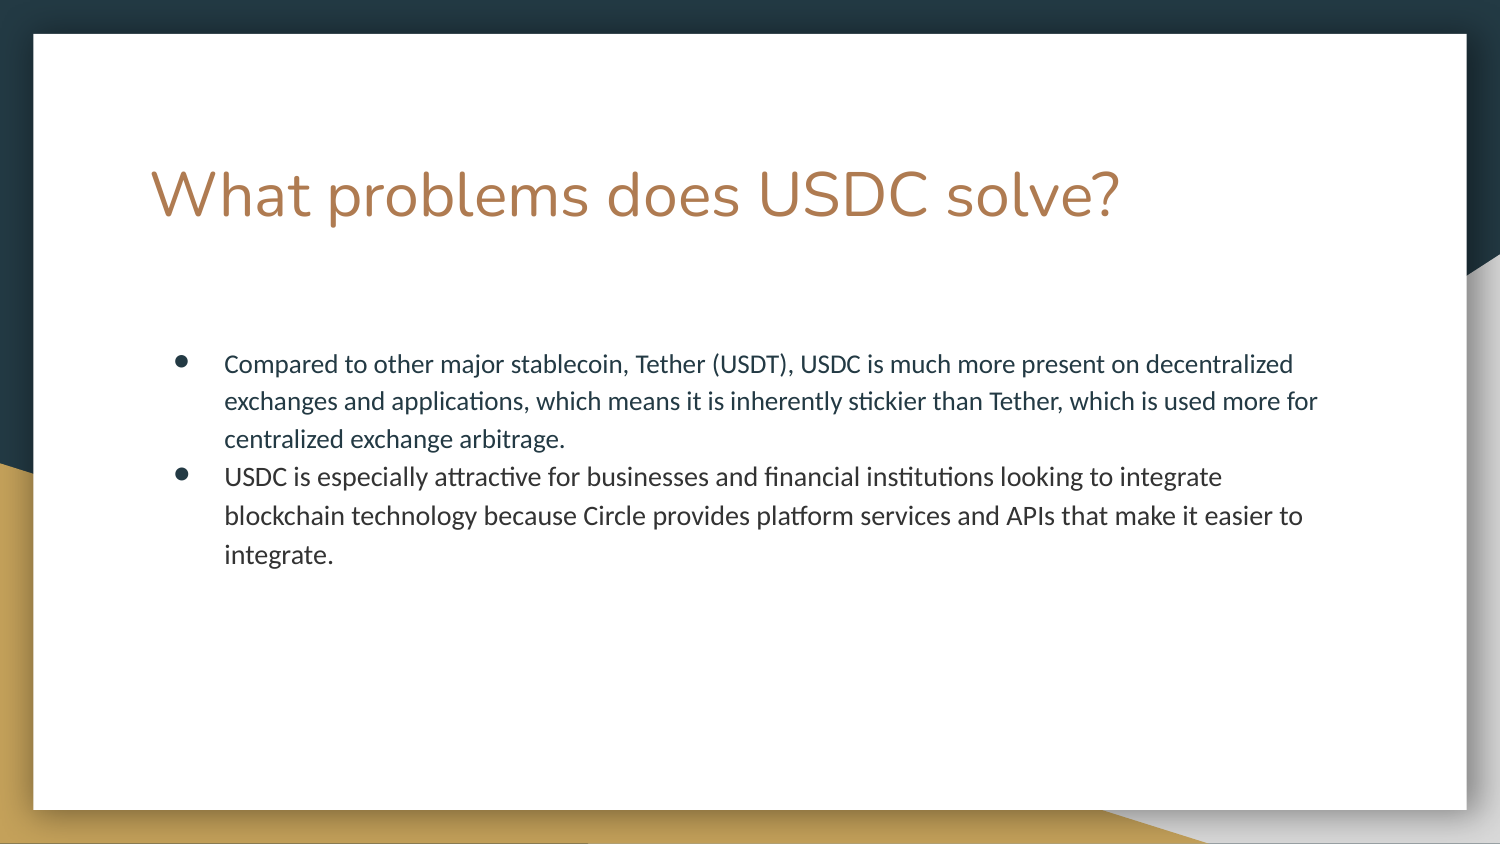

# What problems does USDC solve?
Compared to other major stablecoin, Tether (USDT), USDC is much more present on decentralized exchanges and applications, which means it is inherently stickier than Tether, which is used more for centralized exchange arbitrage.
USDC is especially attractive for businesses and financial institutions looking to integrate blockchain technology because Circle provides platform services and APIs that make it easier to integrate.